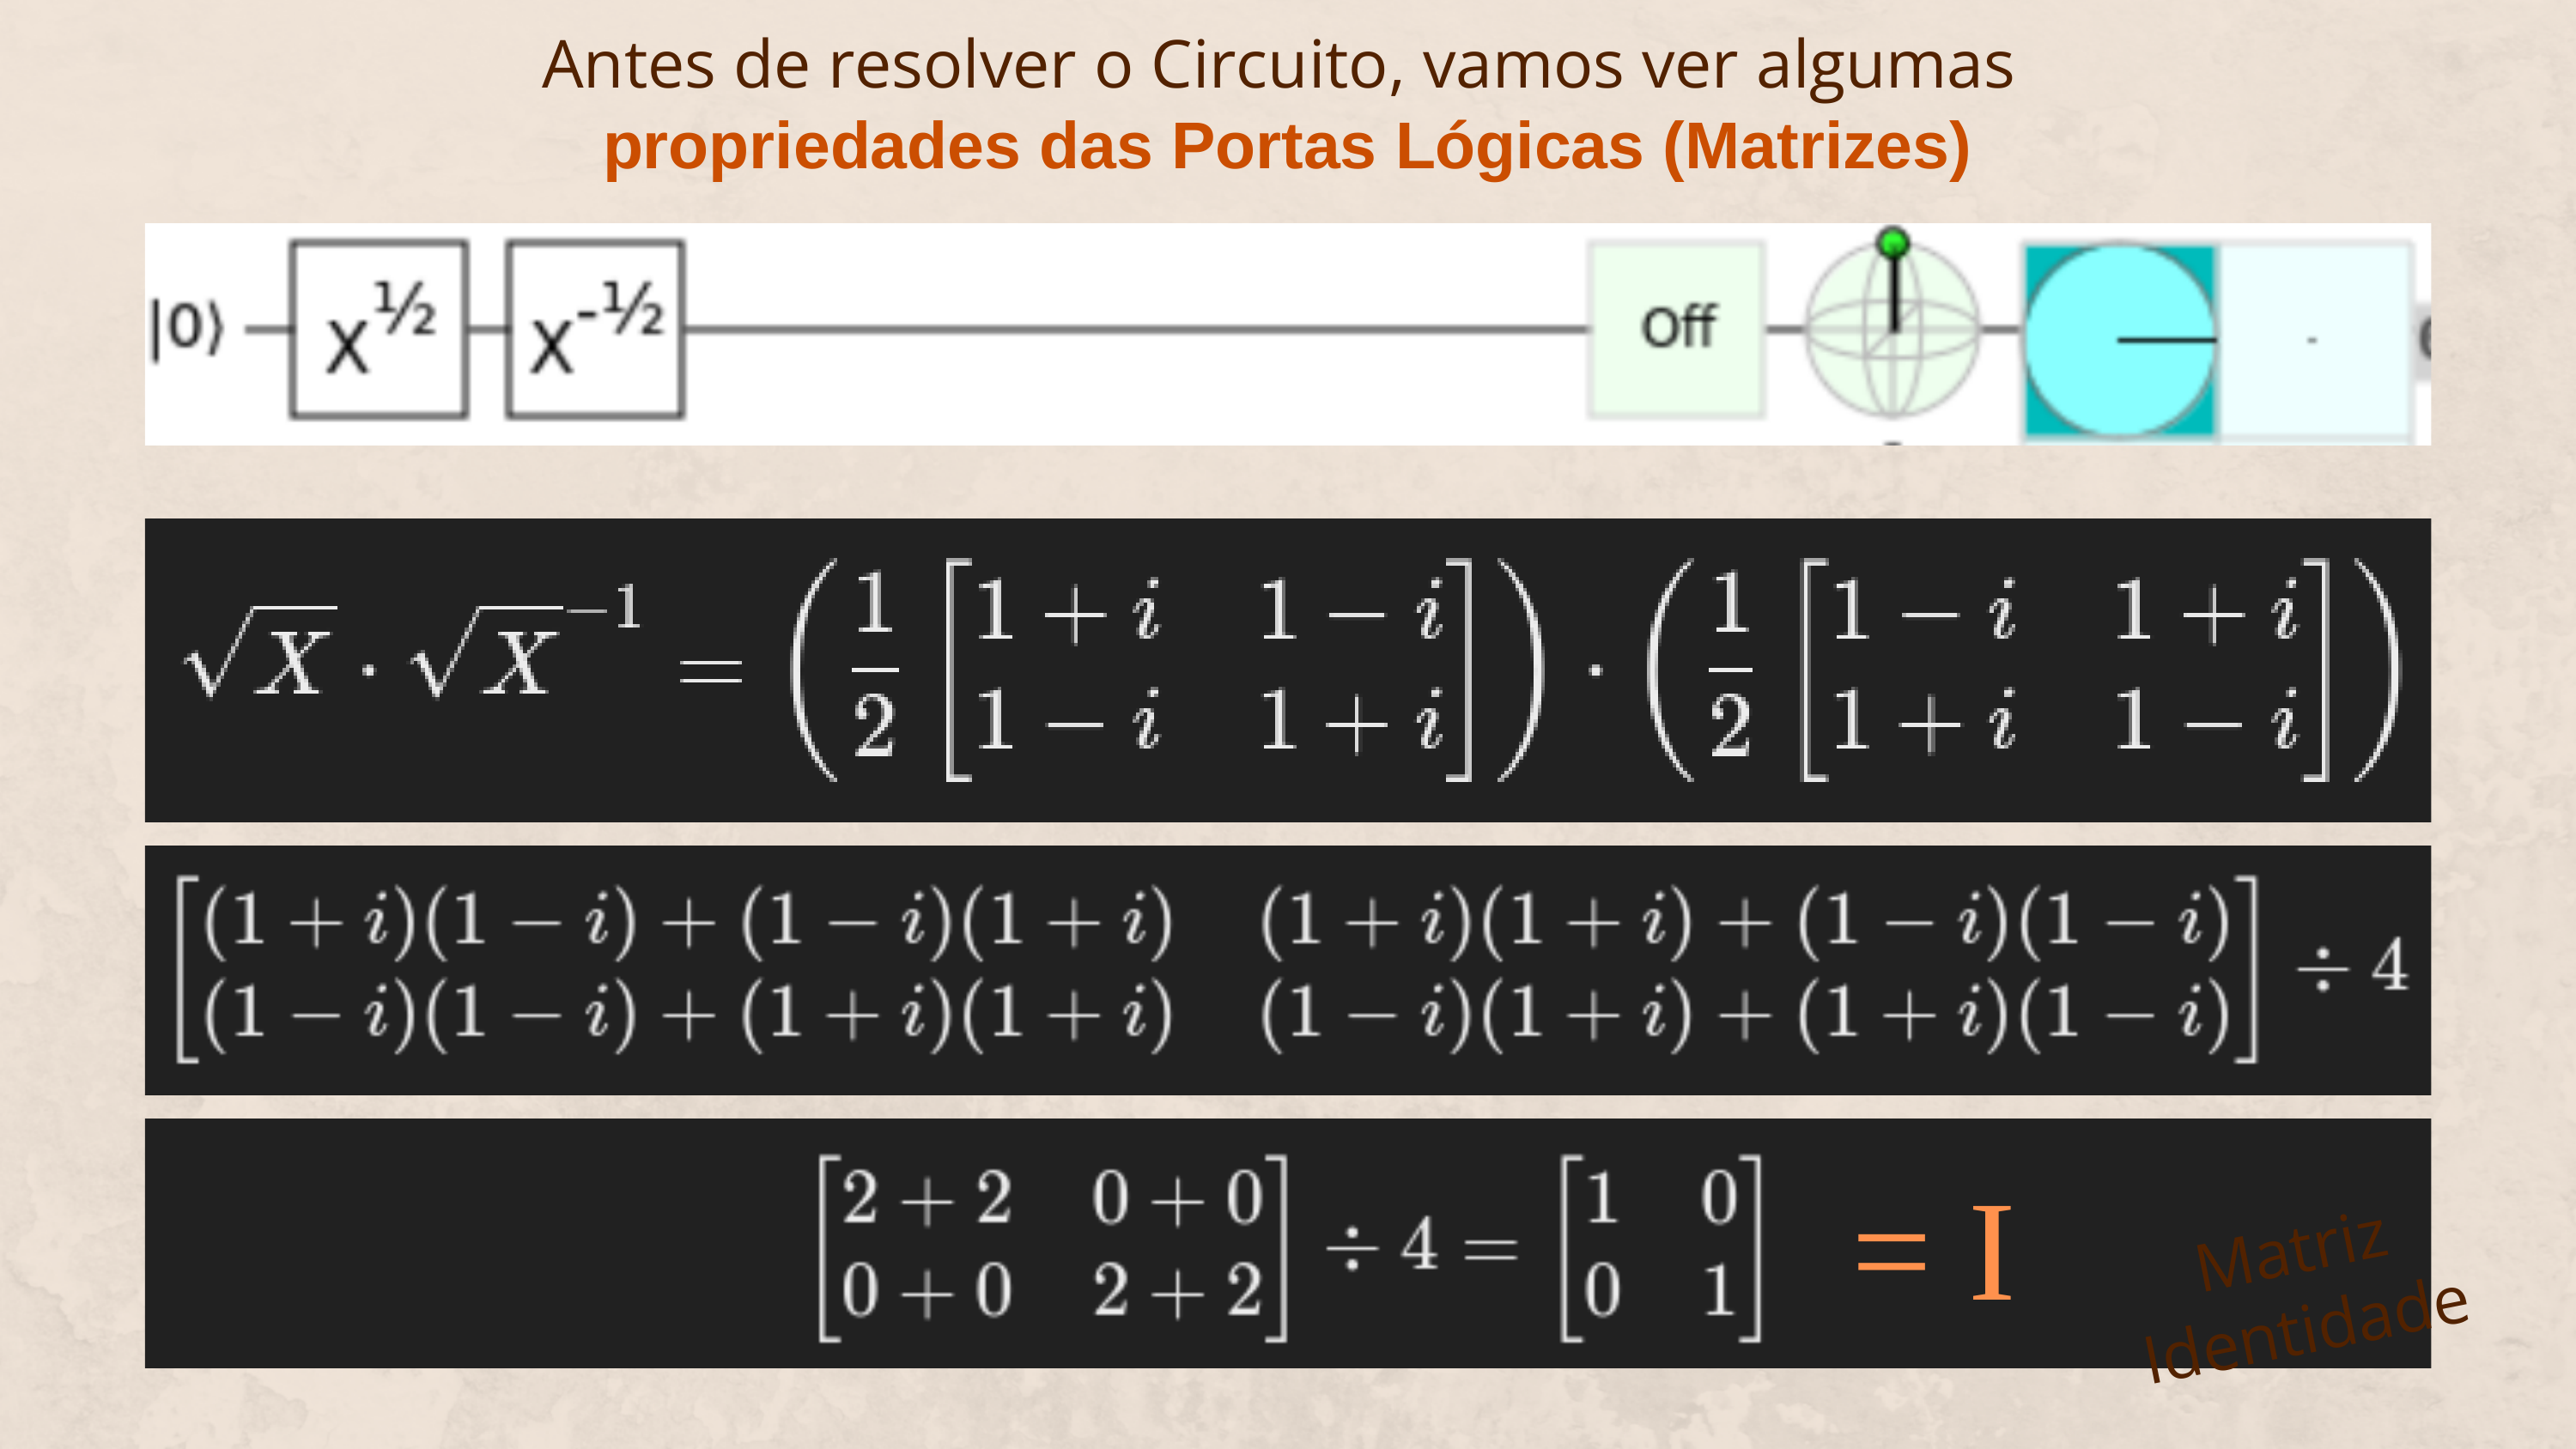

Antes de resolver o Circuito, vamos ver algumas
propriedades das Portas Lógicas (Matrizes)

= I
Matriz Identidade